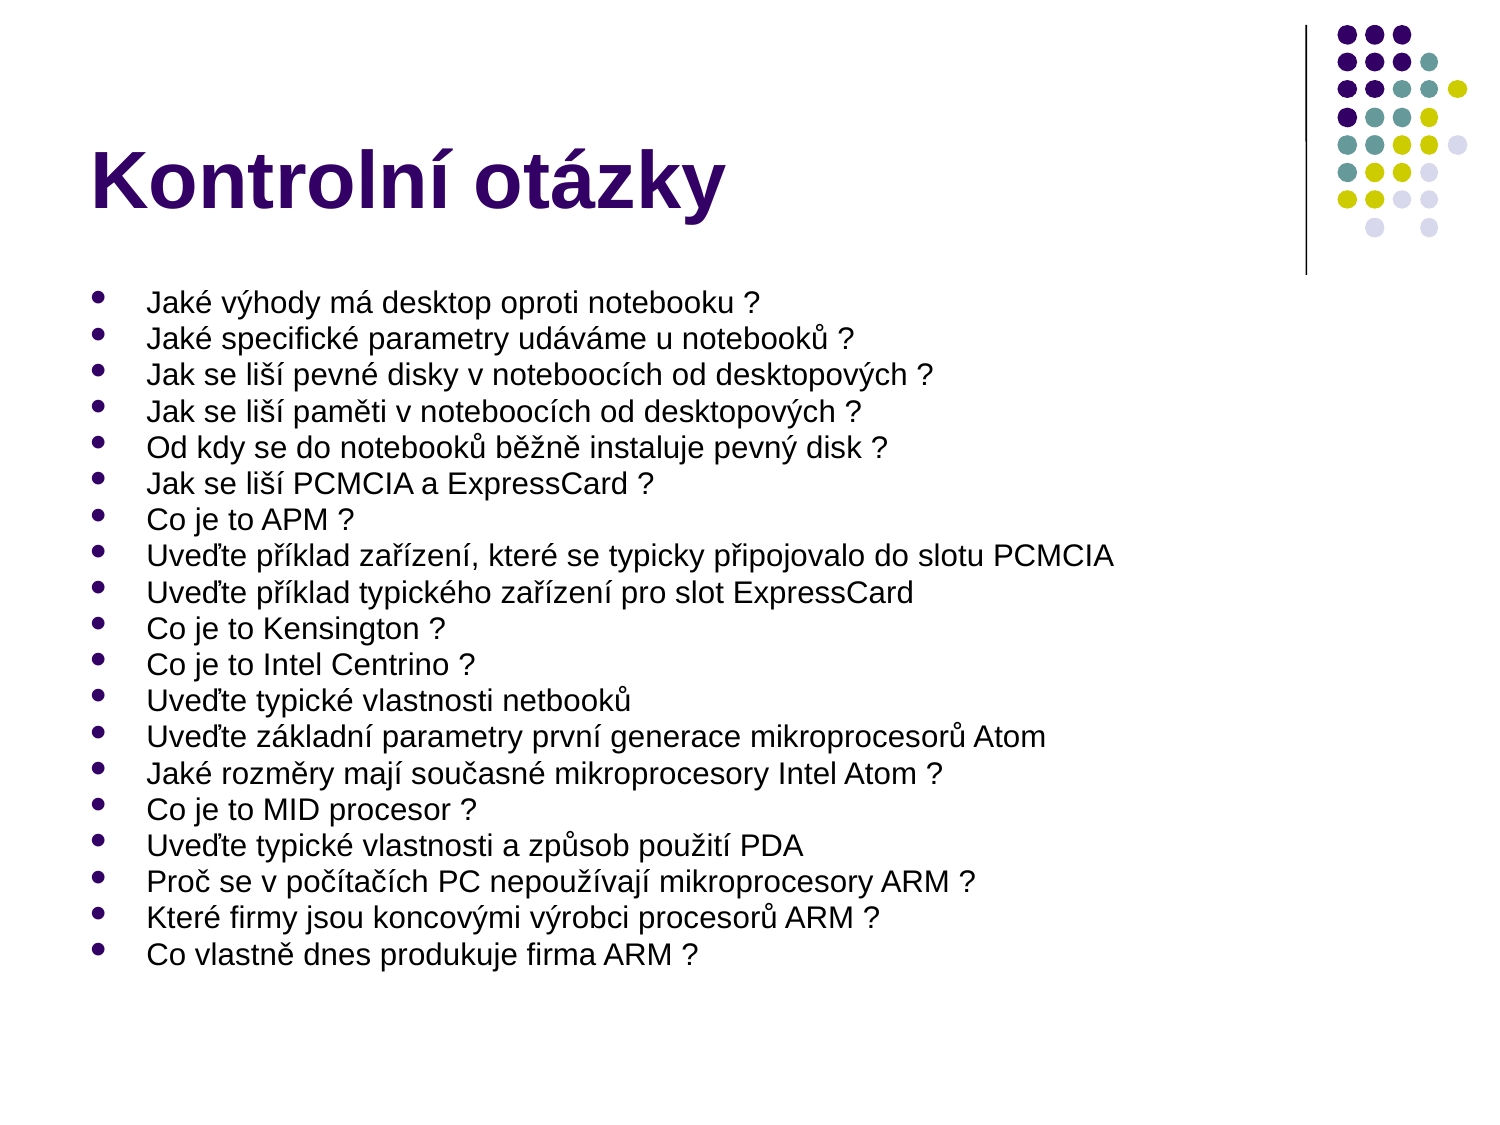

# Kontrolní otázky
Jaké výhody má desktop oproti notebooku ?
Jaké specifické parametry udáváme u notebooků ?
Jak se liší pevné disky v noteboocích od desktopových ?
Jak se liší paměti v noteboocích od desktopových ?
Od kdy se do notebooků běžně instaluje pevný disk ?
Jak se liší PCMCIA a ExpressCard ?
Co je to APM ?
Uveďte příklad zařízení, které se typicky připojovalo do slotu PCMCIA
Uveďte příklad typického zařízení pro slot ExpressCard
Co je to Kensington ?
Co je to Intel Centrino ?
Uveďte typické vlastnosti netbooků
Uveďte základní parametry první generace mikroprocesorů Atom
Jaké rozměry mají současné mikroprocesory Intel Atom ?
Co je to MID procesor ?
Uveďte typické vlastnosti a způsob použití PDA
Proč se v počítačích PC nepoužívají mikroprocesory ARM ?
Které firmy jsou koncovými výrobci procesorů ARM ?
Co vlastně dnes produkuje firma ARM ?